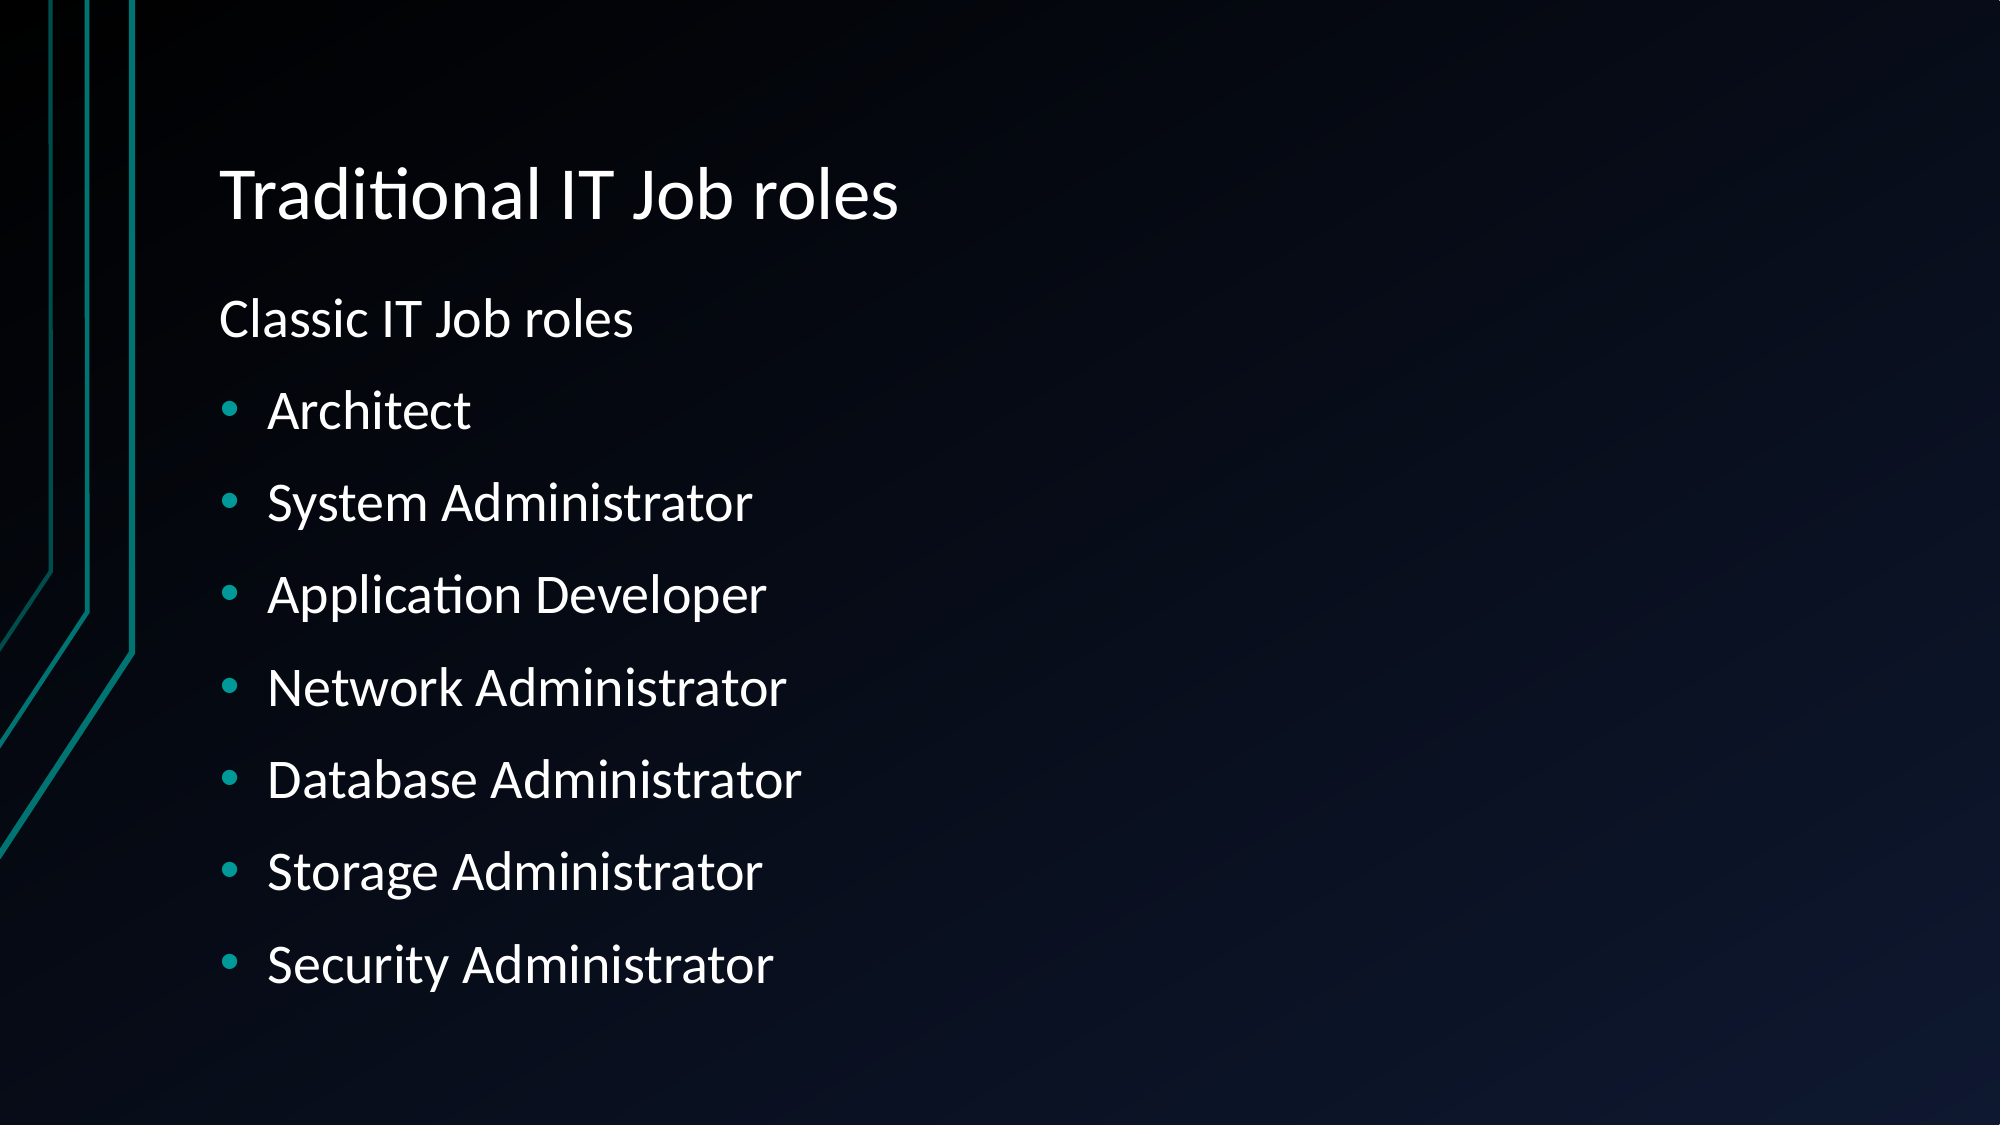

# Traditional IT Job roles
Classic IT Job roles
Architect
System Administrator
Application Developer
Network Administrator
Database Administrator
Storage Administrator
Security Administrator